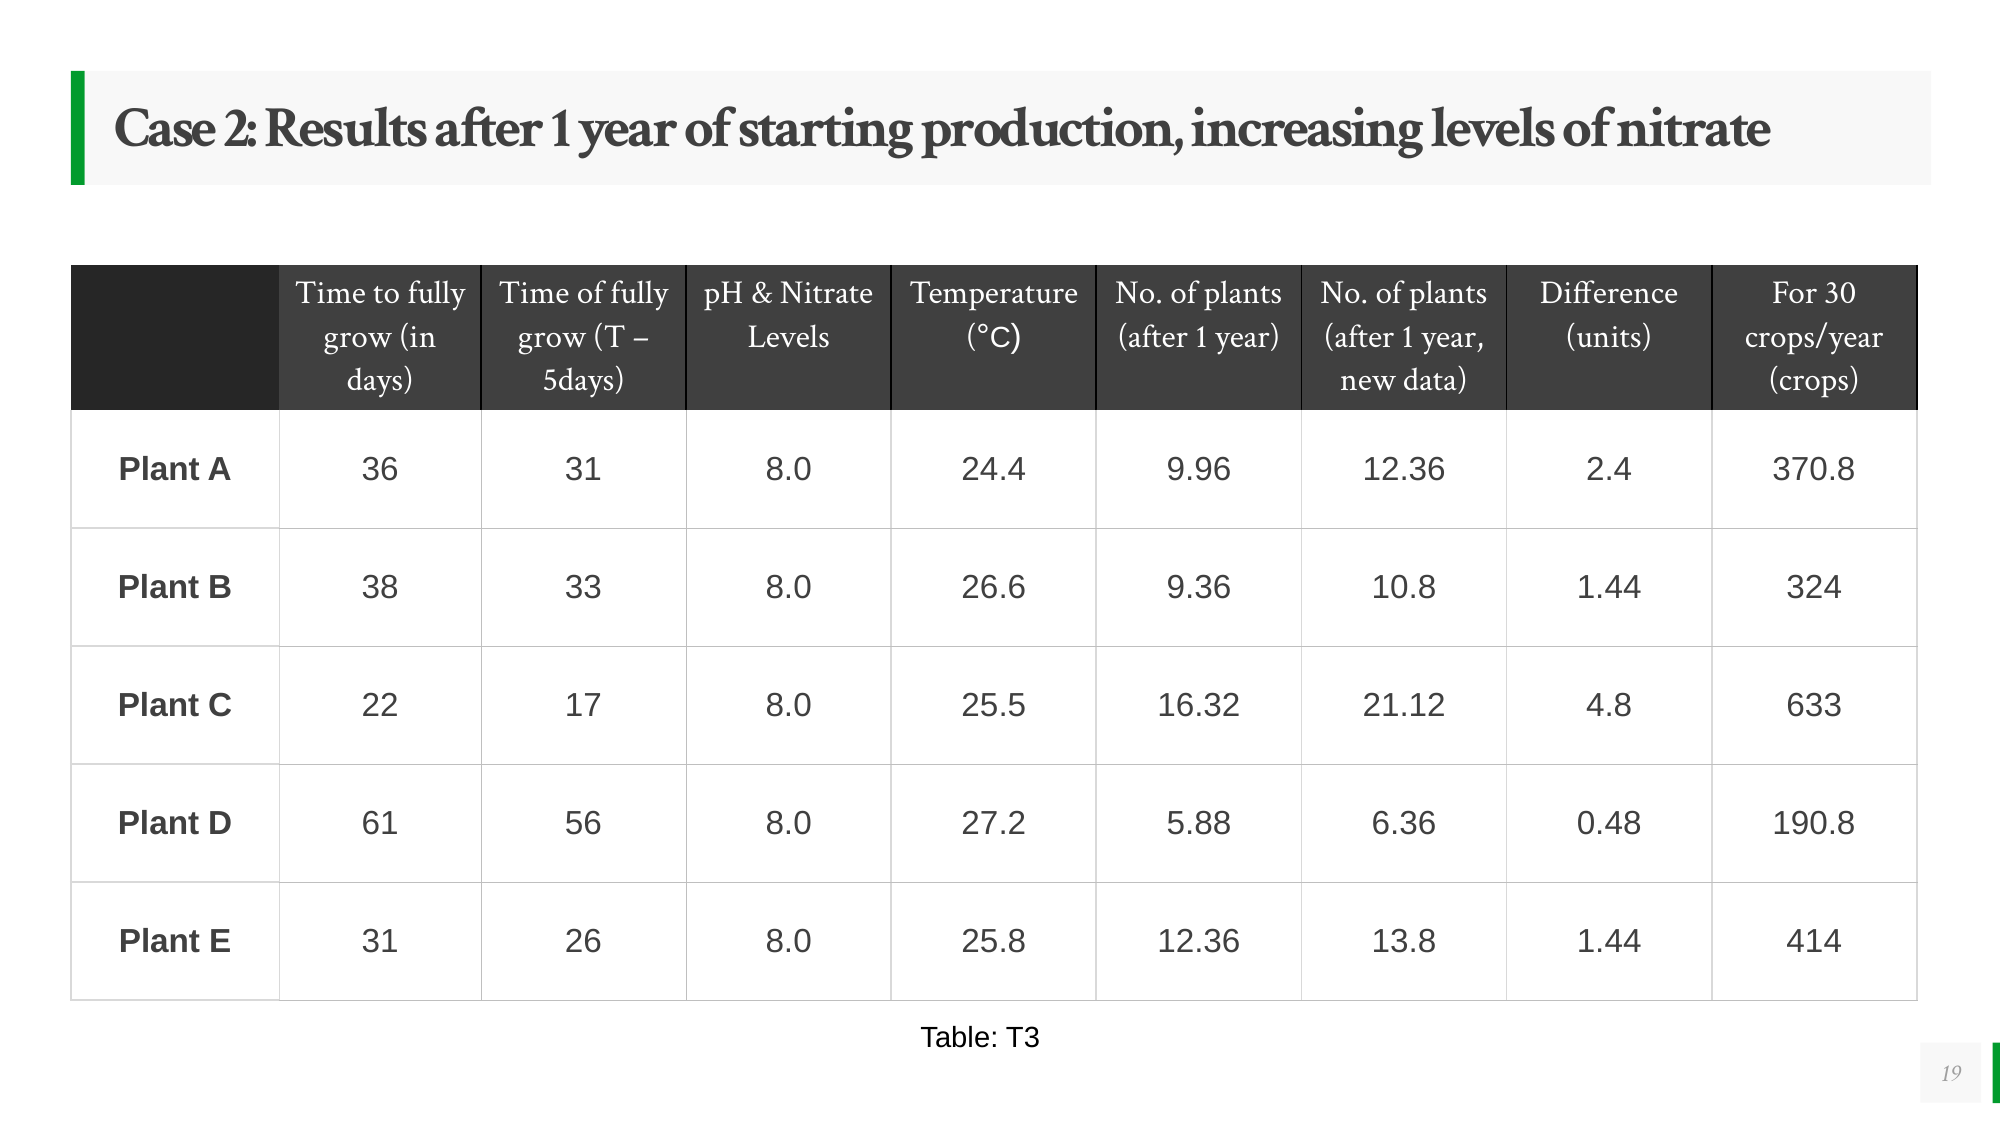

# Case 2: Results after 1 year of starting production, increasing levels of nitrate
|  | Time to fully grow (in days) | Time of fully grow (T – 5days) | pH & Nitrate Levels | Temperature (°C) | No. of plants (after 1 year) | No. of plants (after 1 year, new data) | Difference (units) | For 30 crops/year (crops) |
| --- | --- | --- | --- | --- | --- | --- | --- | --- |
| Plant A | 36 | 31 | 8.0 | 24.4 | 9.96 | 12.36 | 2.4 | 370.8 |
| Plant B | 38 | 33 | 8.0 | 26.6 | 9.36 | 10.8 | 1.44 | 324 |
| Plant C | 22 | 17 | 8.0 | 25.5 | 16.32 | 21.12 | 4.8 | 633 |
| Plant D | 61 | 56 | 8.0 | 27.2 | 5.88 | 6.36 | 0.48 | 190.8 |
| Plant E | 31 | 26 | 8.0 | 25.8 | 12.36 | 13.8 | 1.44 | 414 |
Table: T3
19